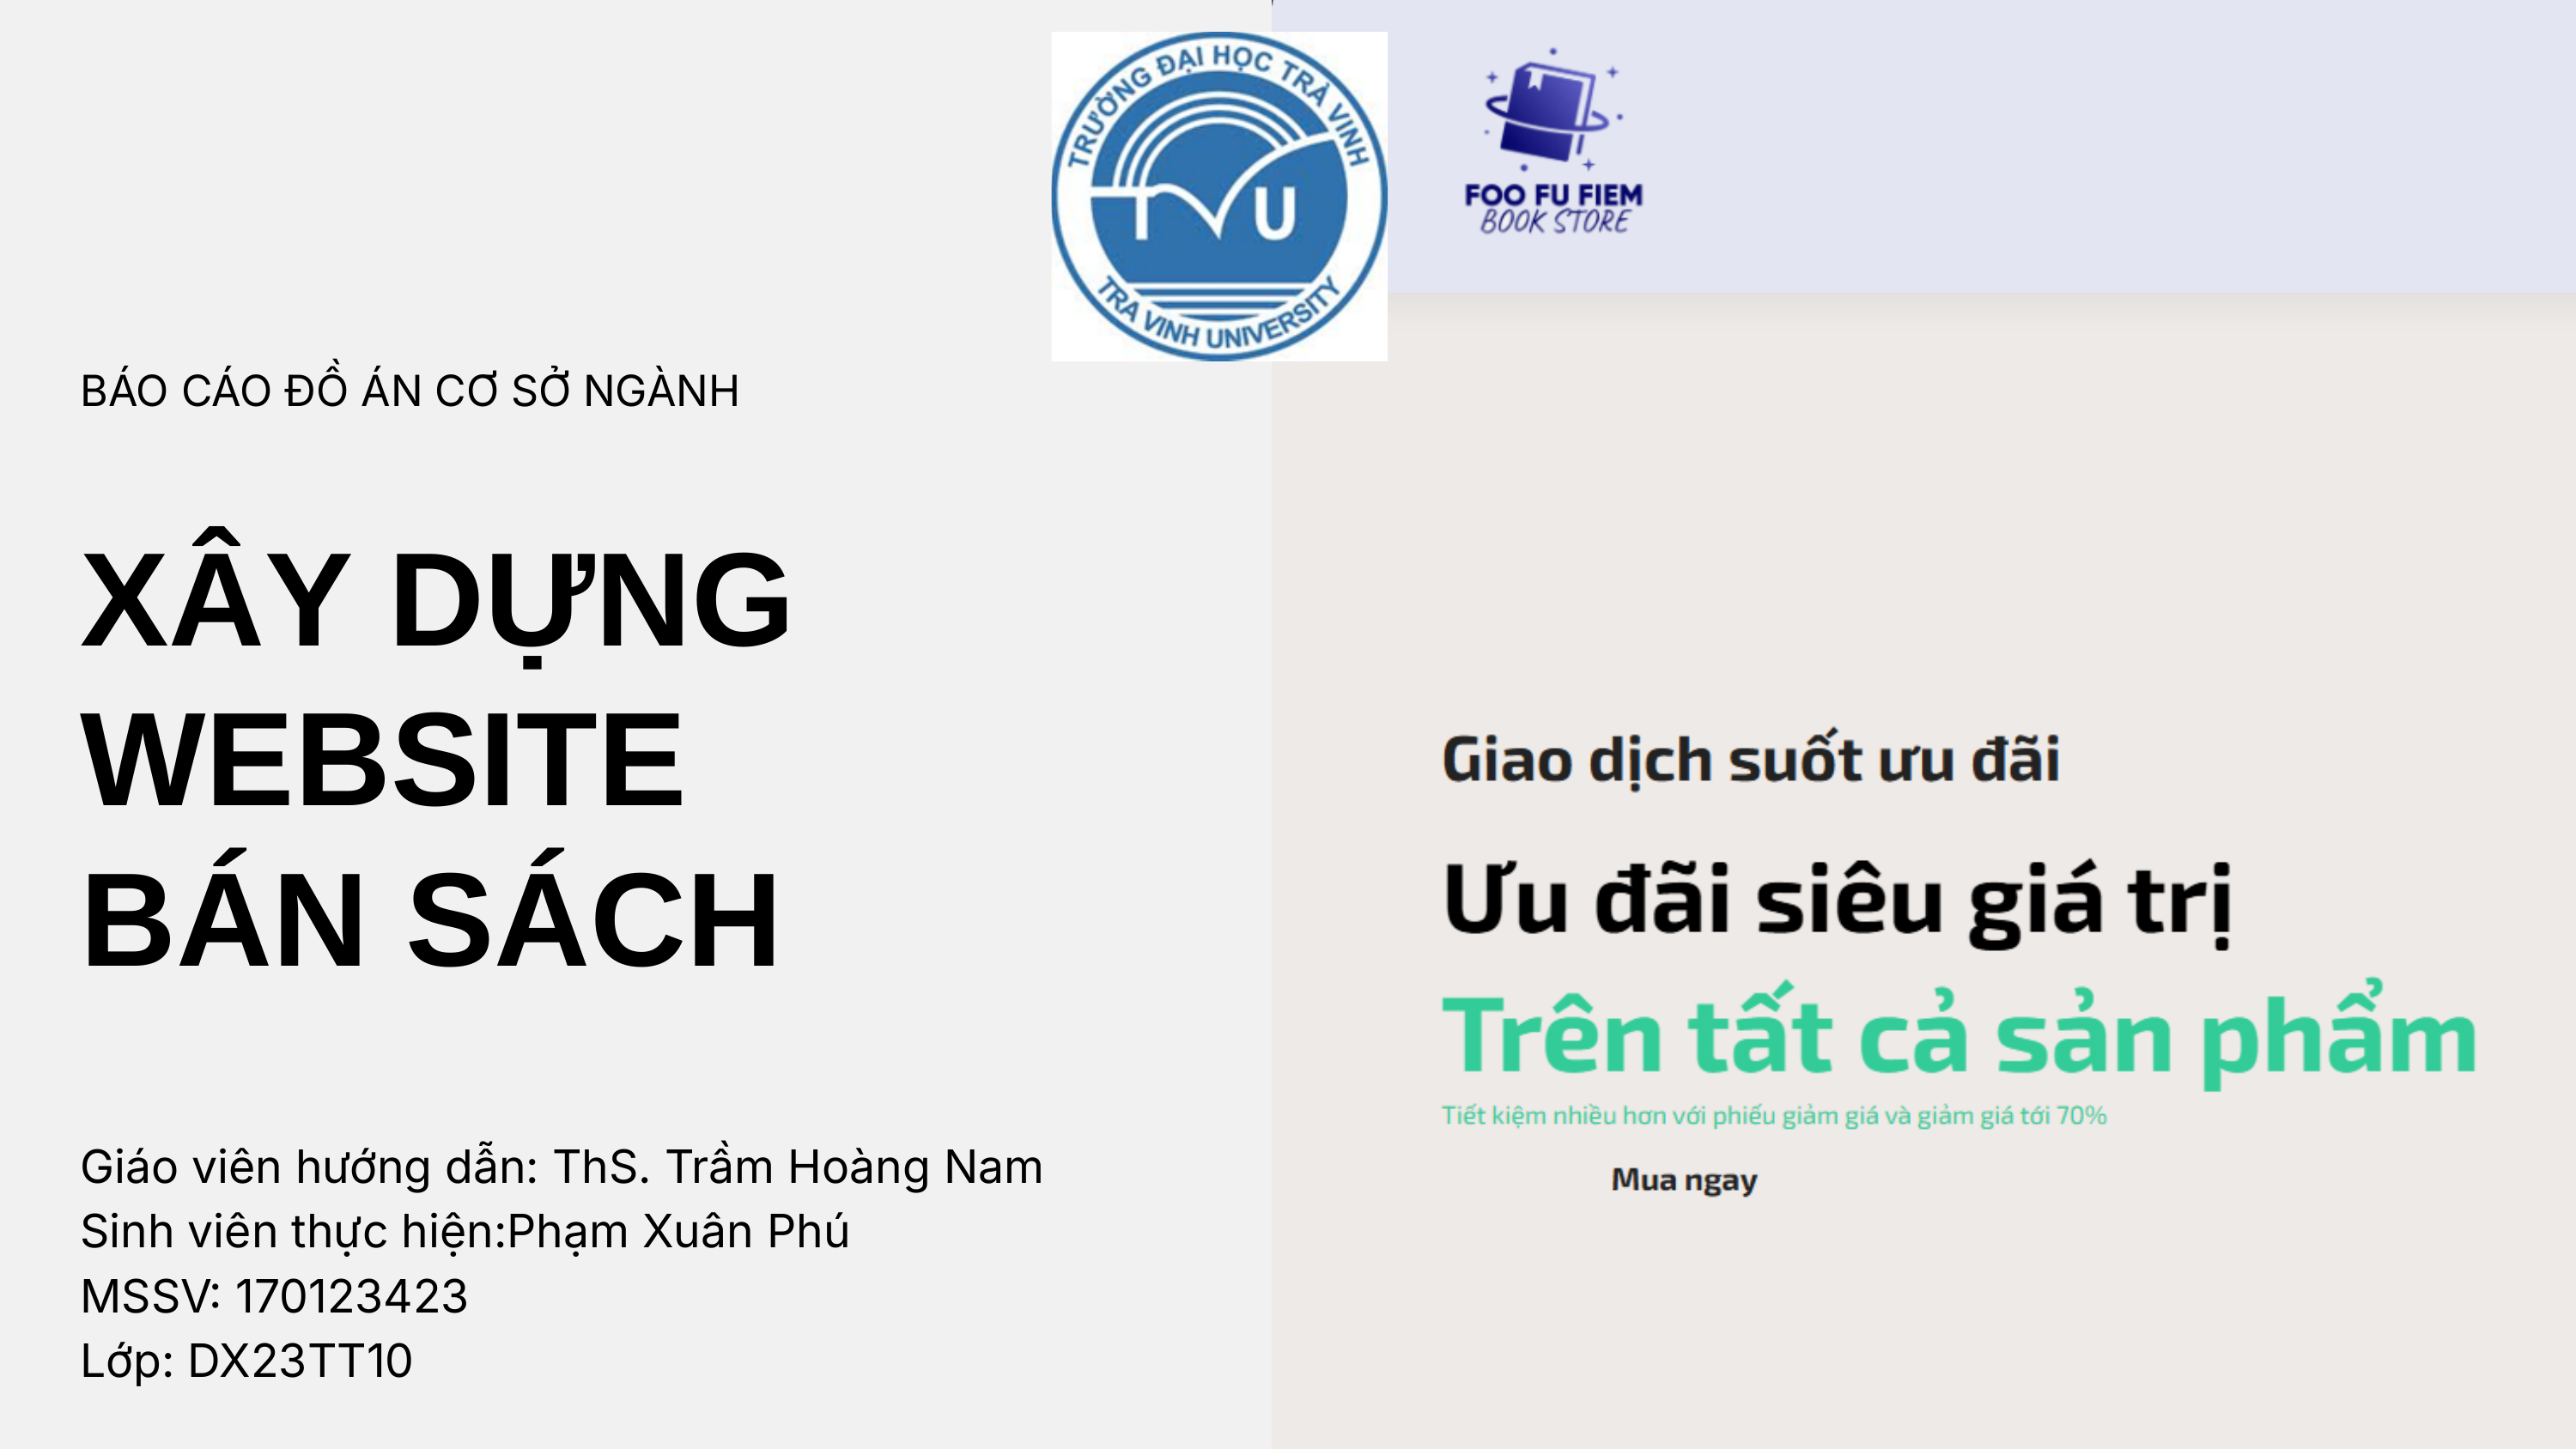

BÁO CÁO ĐỒ ÁN CƠ SỞ NGÀNH
XÂY DỰNG WEBSITE
BÁN SÁCH
Giáo viên hướng dẫn: ThS. Trầm Hoàng Nam
Sinh viên thực hiện:Phạm Xuân Phú
MSSV: 170123423
Lớp: DX23TT10